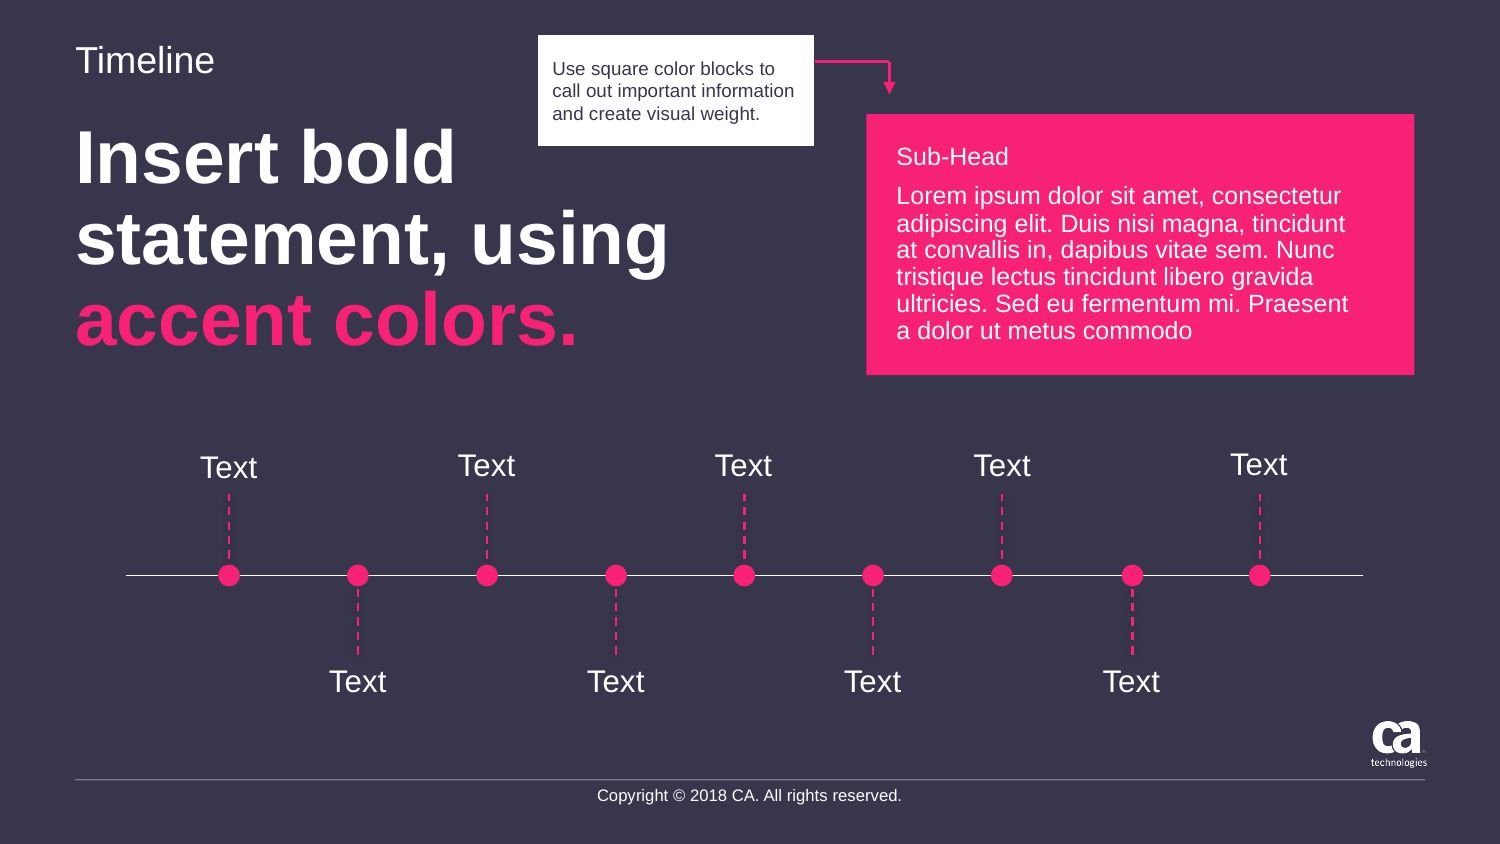

Use square color blocks to call out important information and create visual weight.
Timeline

# Insert bold statement, using accent colors.
Sub-Head
Lorem ipsum dolor sit amet, consectetur adipiscing elit. Duis nisi magna, tincidunt
at convallis in, dapibus vitae sem. Nunc tristique lectus tincidunt libero gravida ultricies. Sed eu fermentum mi. Praesent
a dolor ut metus commodo
Text
Text
Text
Text
Text

Text
Text
Text
Text